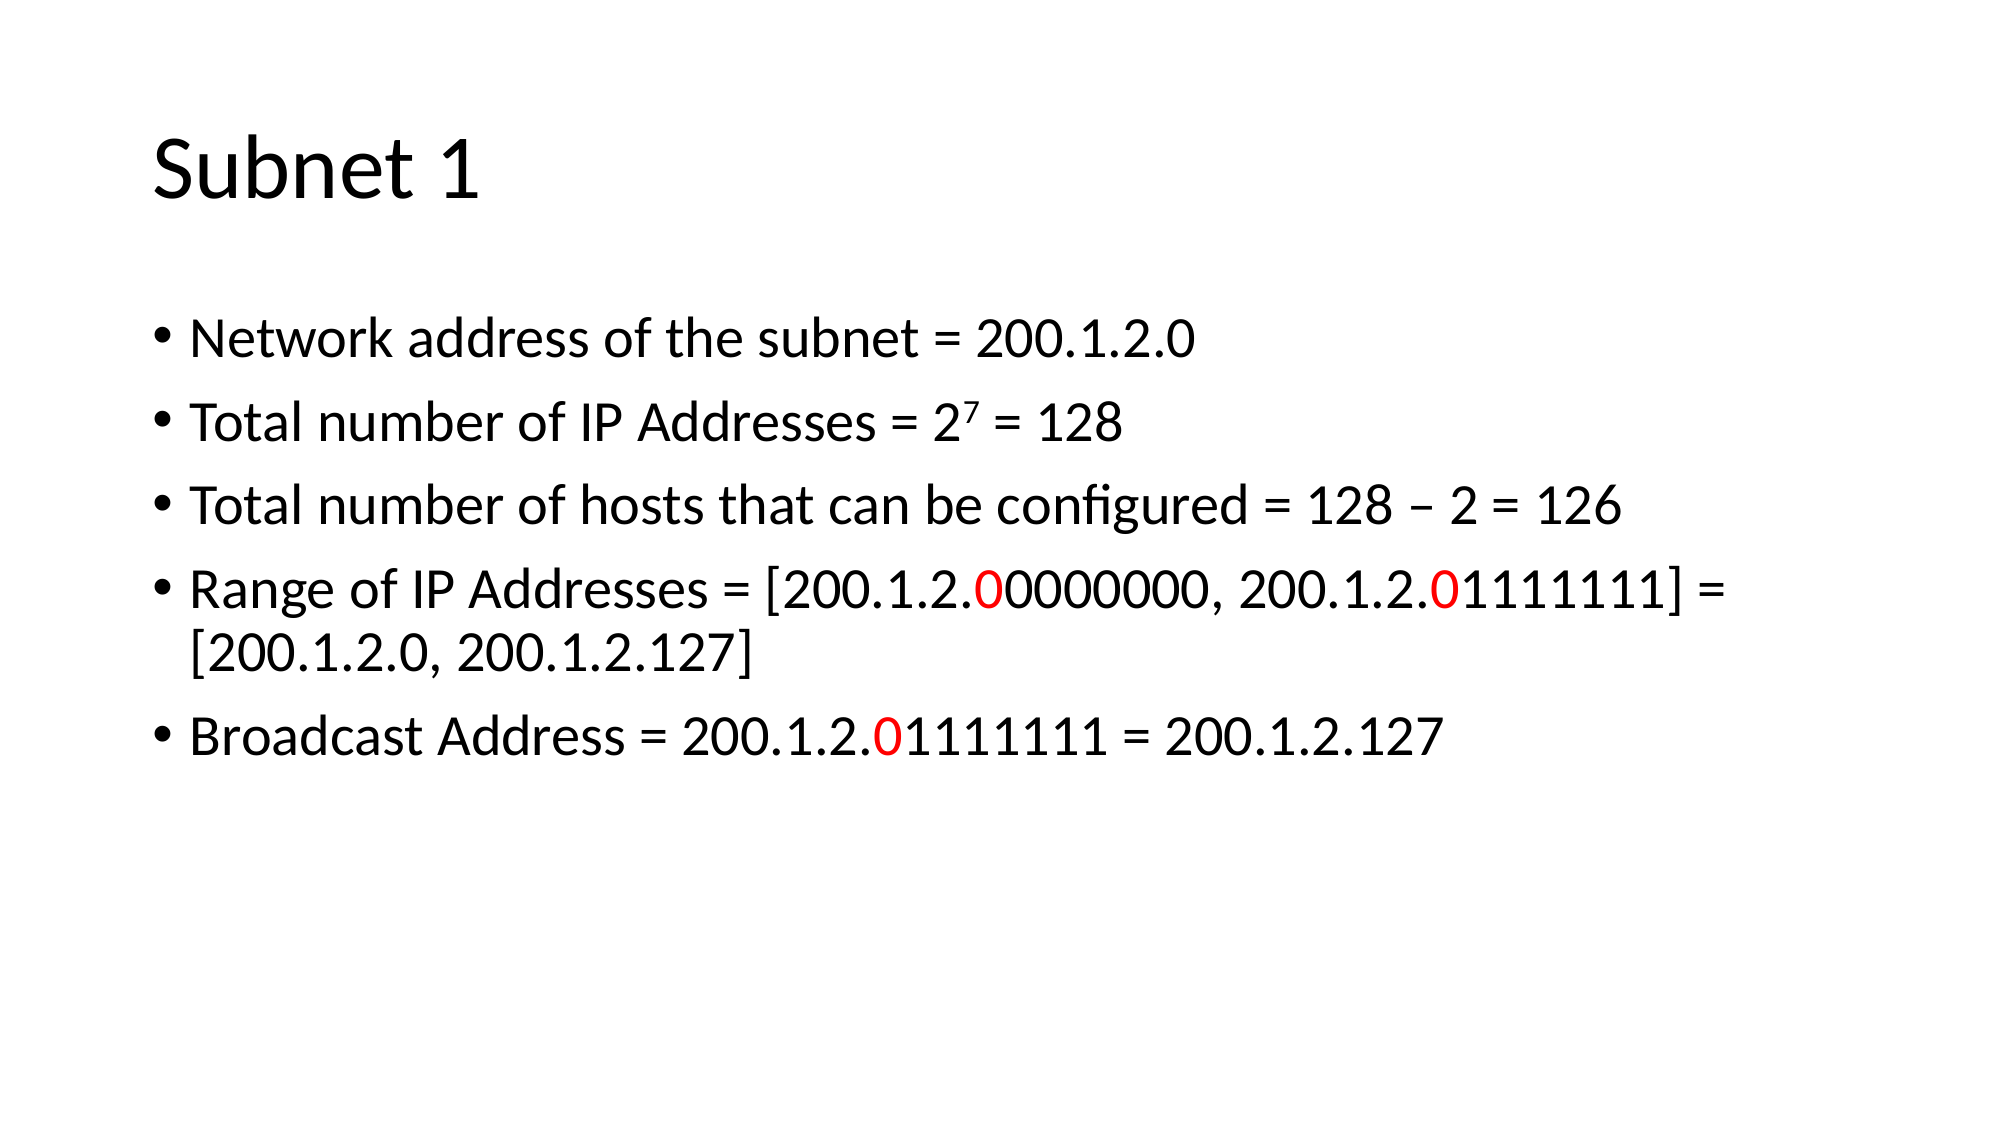

# Subnet 1
Network address of the subnet = 200.1.2.0
Total number of IP Addresses = 27 = 128
Total number of hosts that can be configured = 128 – 2 = 126
Range of IP Addresses = [200.1.2.00000000, 200.1.2.01111111] = [200.1.2.0, 200.1.2.127]
Broadcast Address = 200.1.2.01111111 = 200.1.2.127